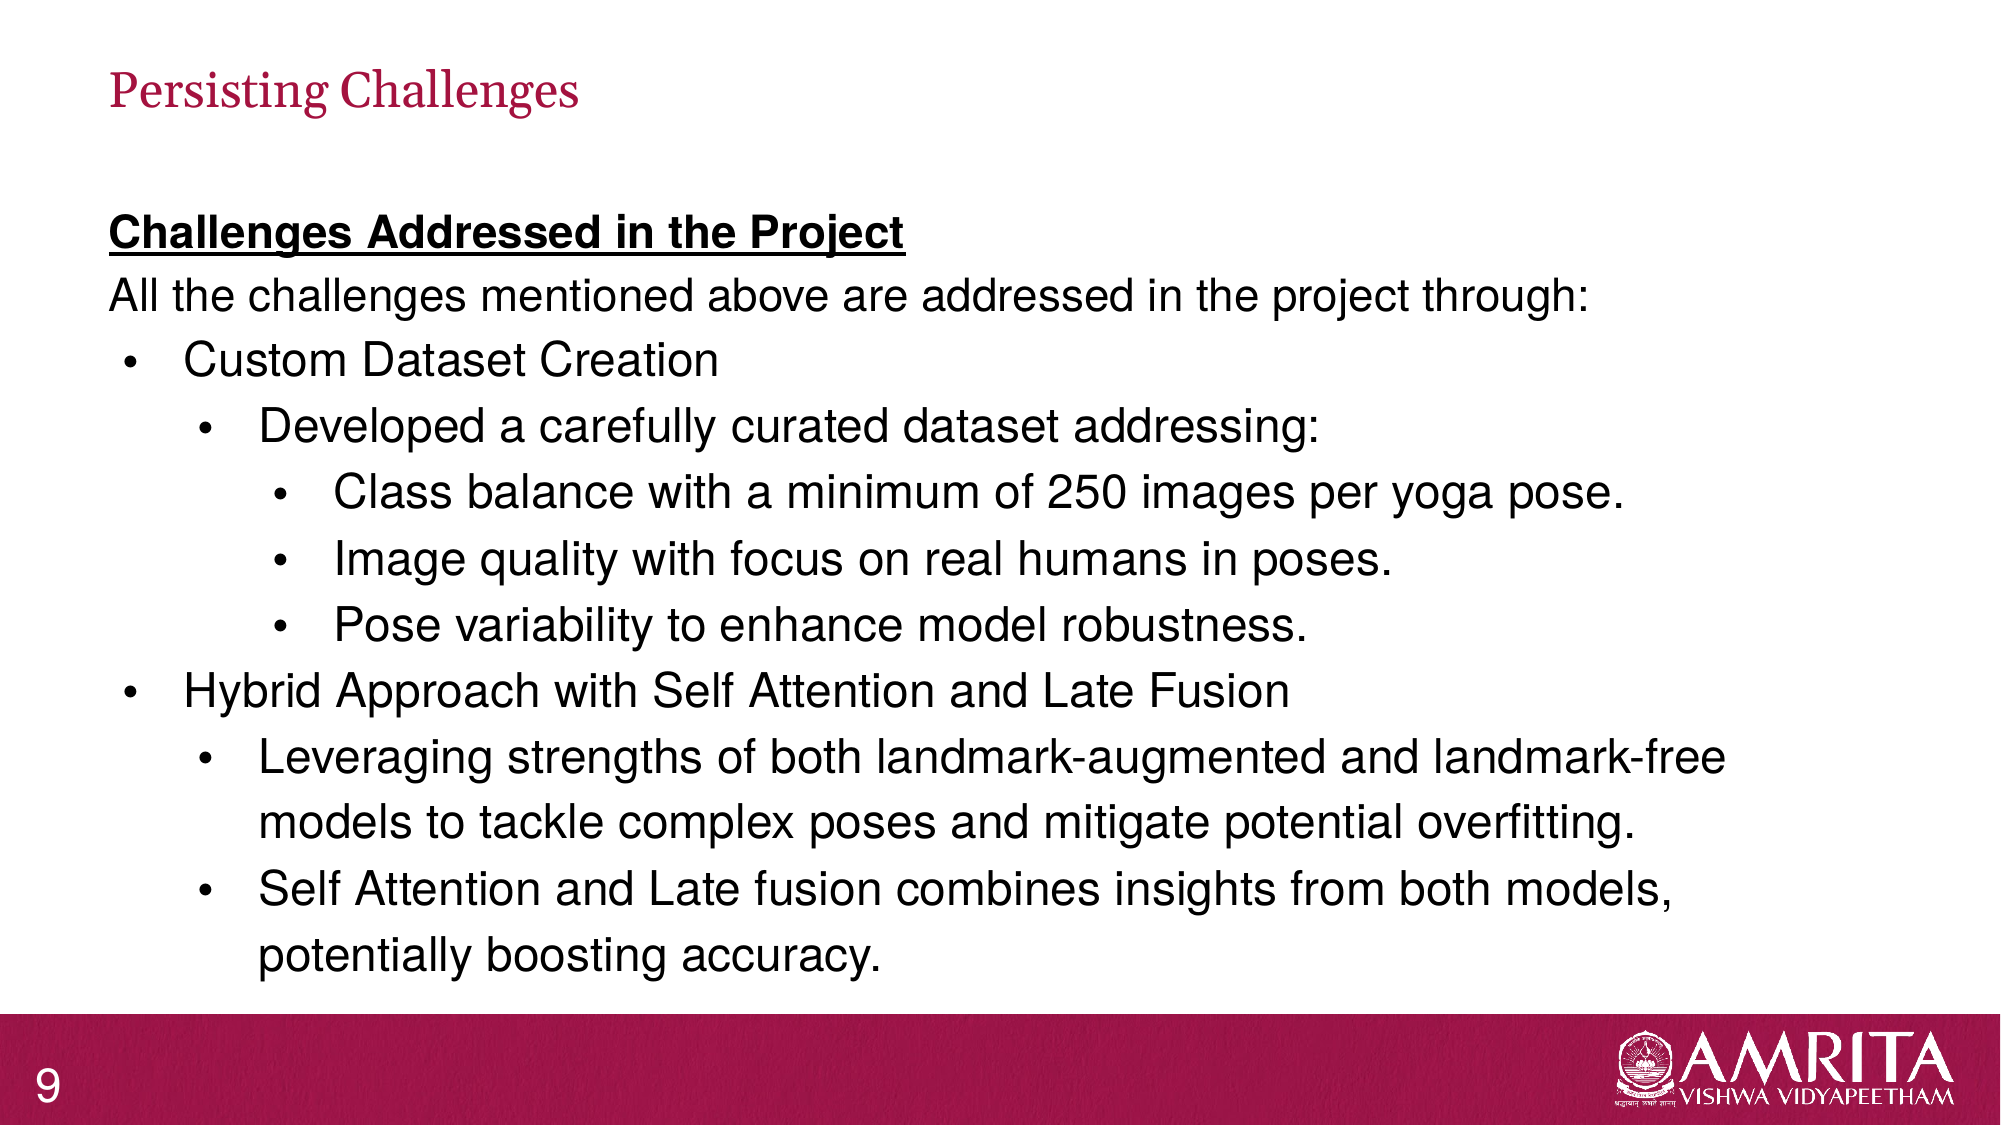

# Persisting Challenges
Challenges Addressed in the Project
All the challenges mentioned above are addressed in the project through:
Custom Dataset Creation
Developed a carefully curated dataset addressing:
Class balance with a minimum of 250 images per yoga pose.
Image quality with focus on real humans in poses.
Pose variability to enhance model robustness.
Hybrid Approach with Self Attention and Late Fusion
Leveraging strengths of both landmark-augmented and landmark-free models to tackle complex poses and mitigate potential overfitting.
Self Attention and Late fusion combines insights from both models, potentially boosting accuracy.
9